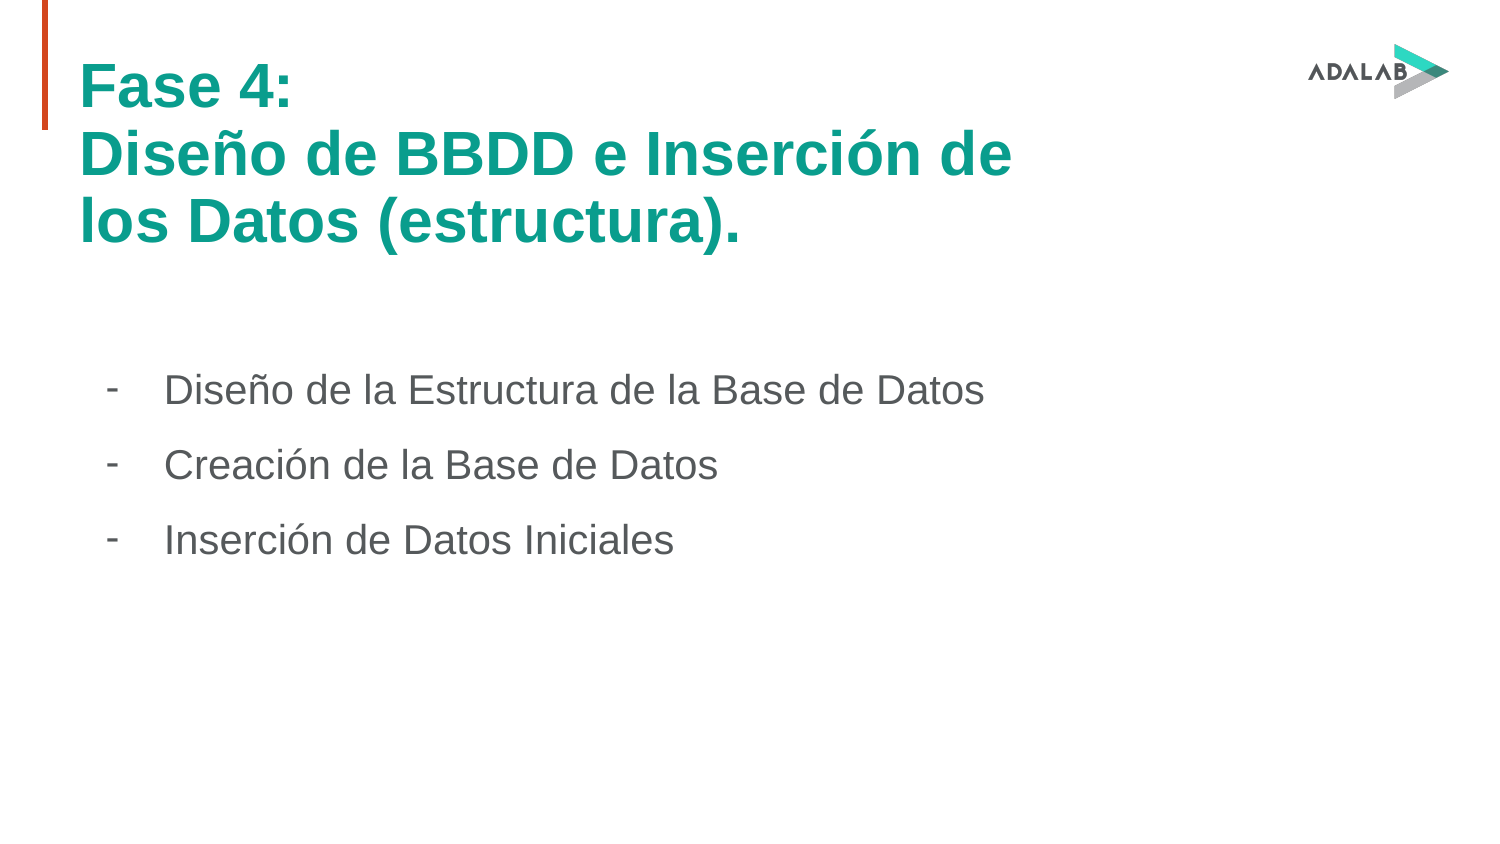

# Fase 4:
Diseño de BBDD e Inserción de los Datos (estructura).

Diseño de la Estructura de la Base de Datos
Creación de la Base de Datos
Inserción de Datos Iniciales